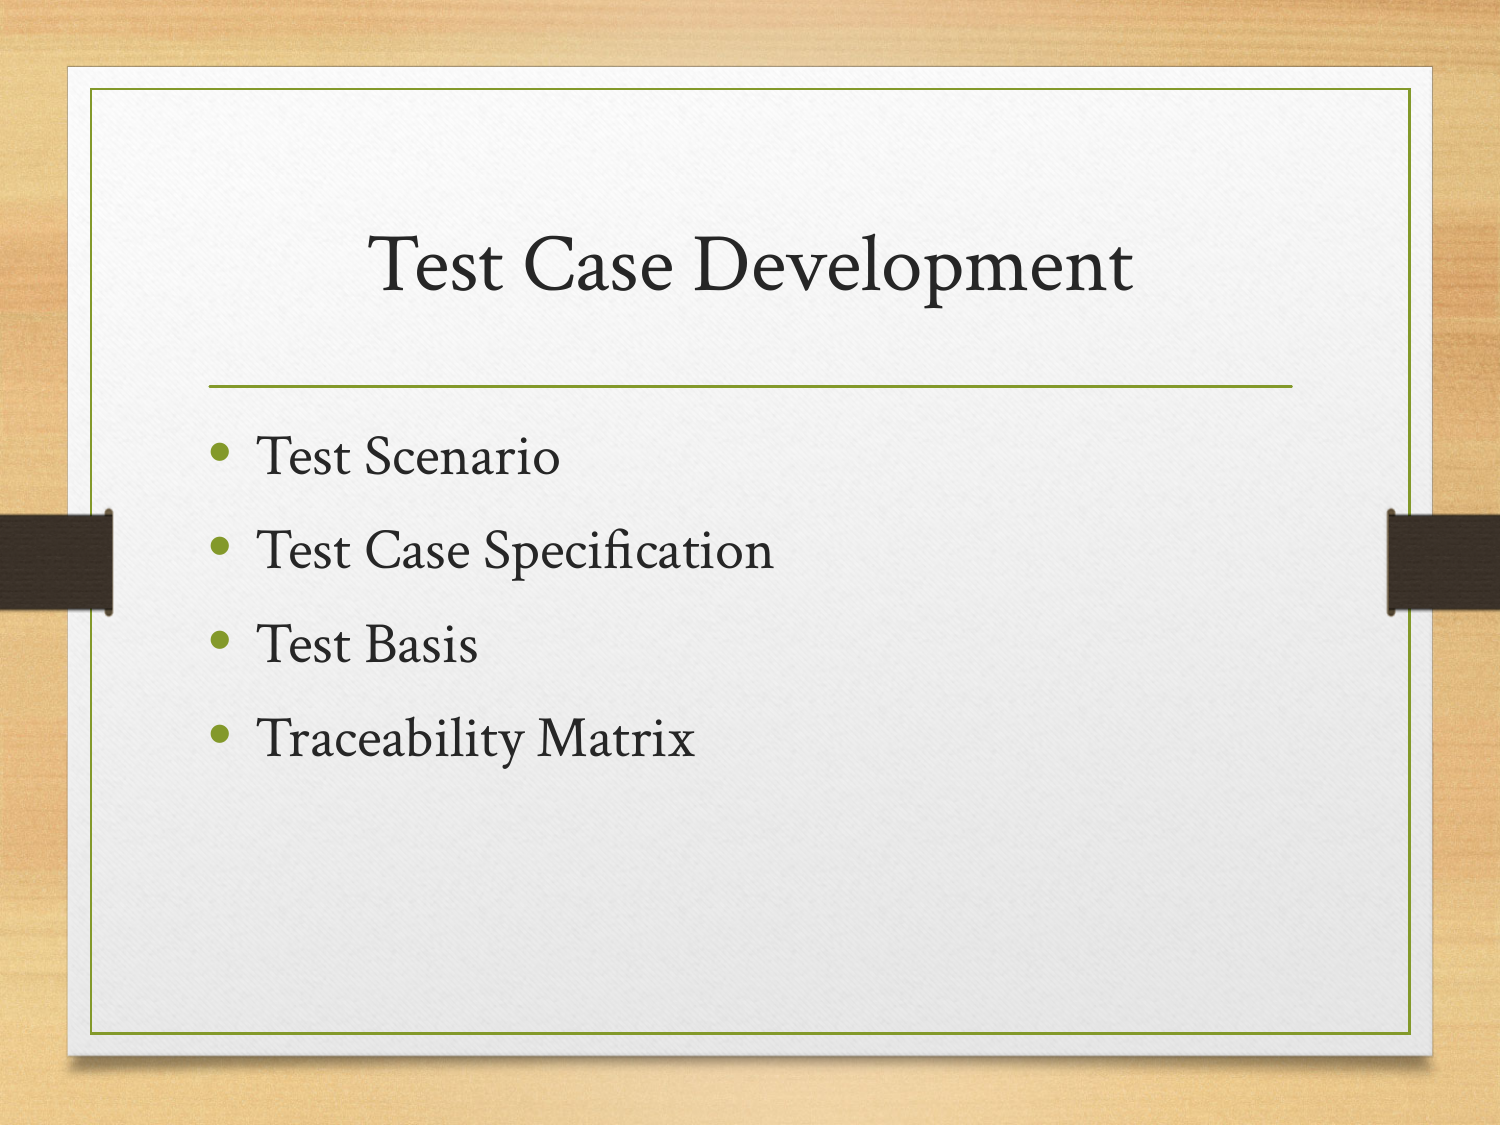

# Test Case Development
Test Scenario
Test Case Specification
Test Basis
Traceability Matrix